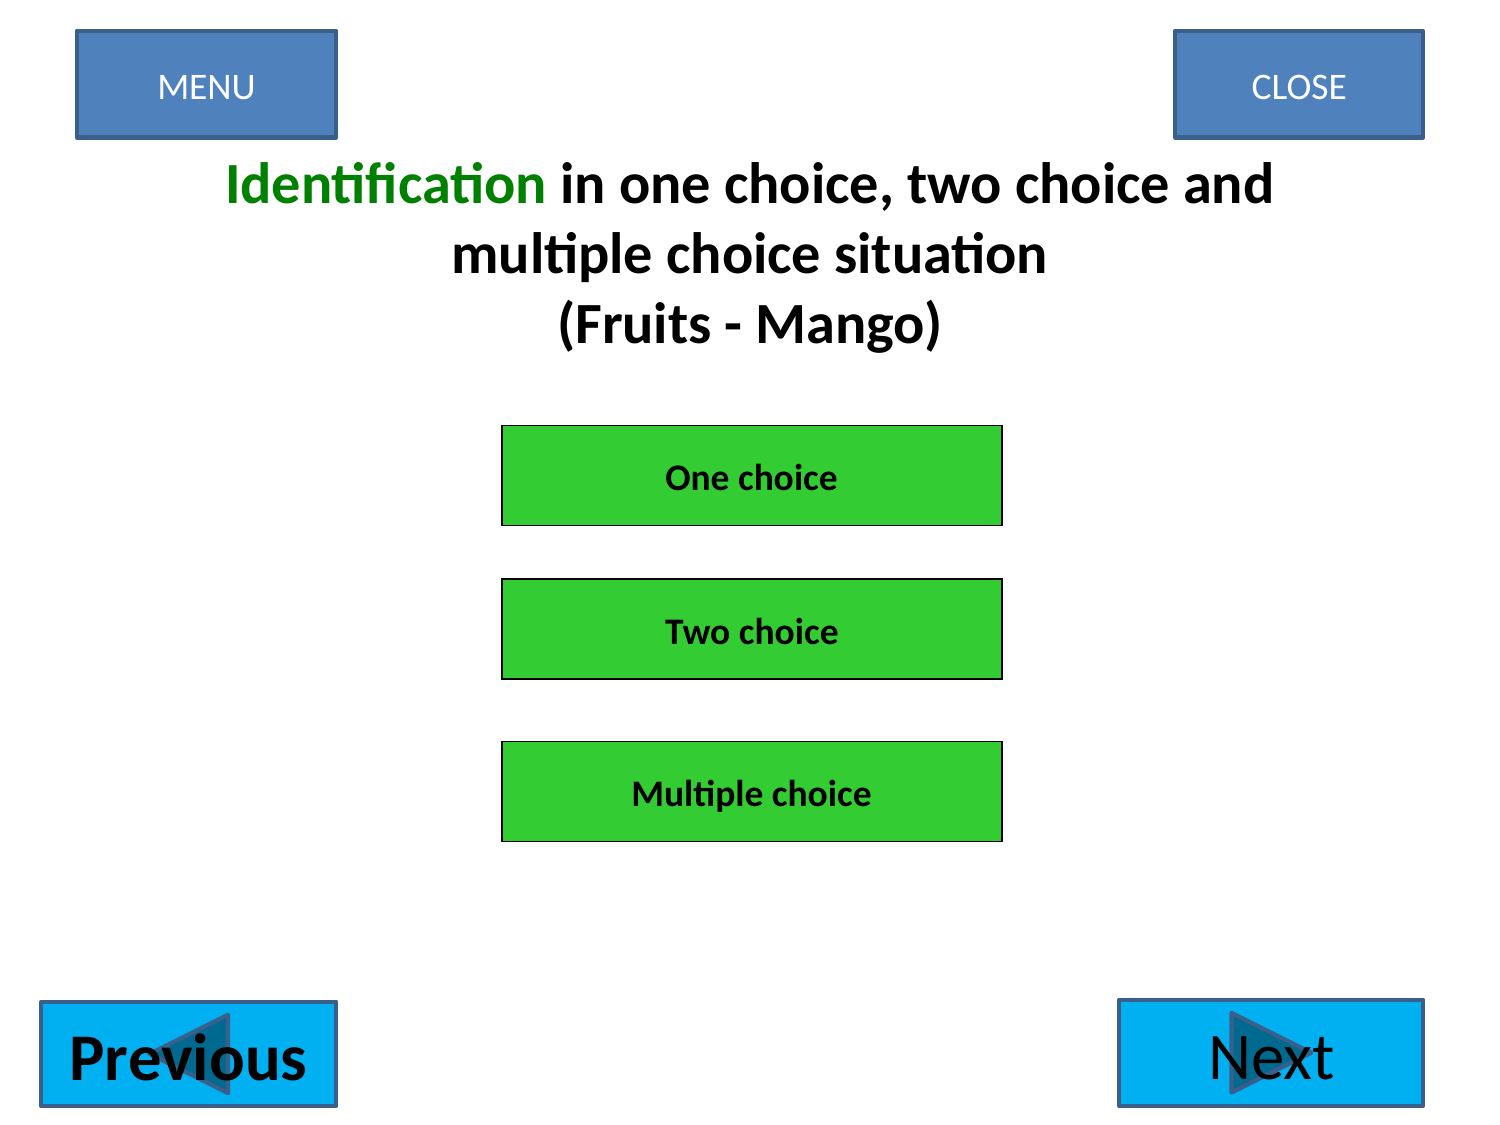

MENU
CLOSE
Identification in one choice, two choice and multiple choice situation
(Fruits - Mango)
One choice
Two choice
Multiple choice
Next
Previous